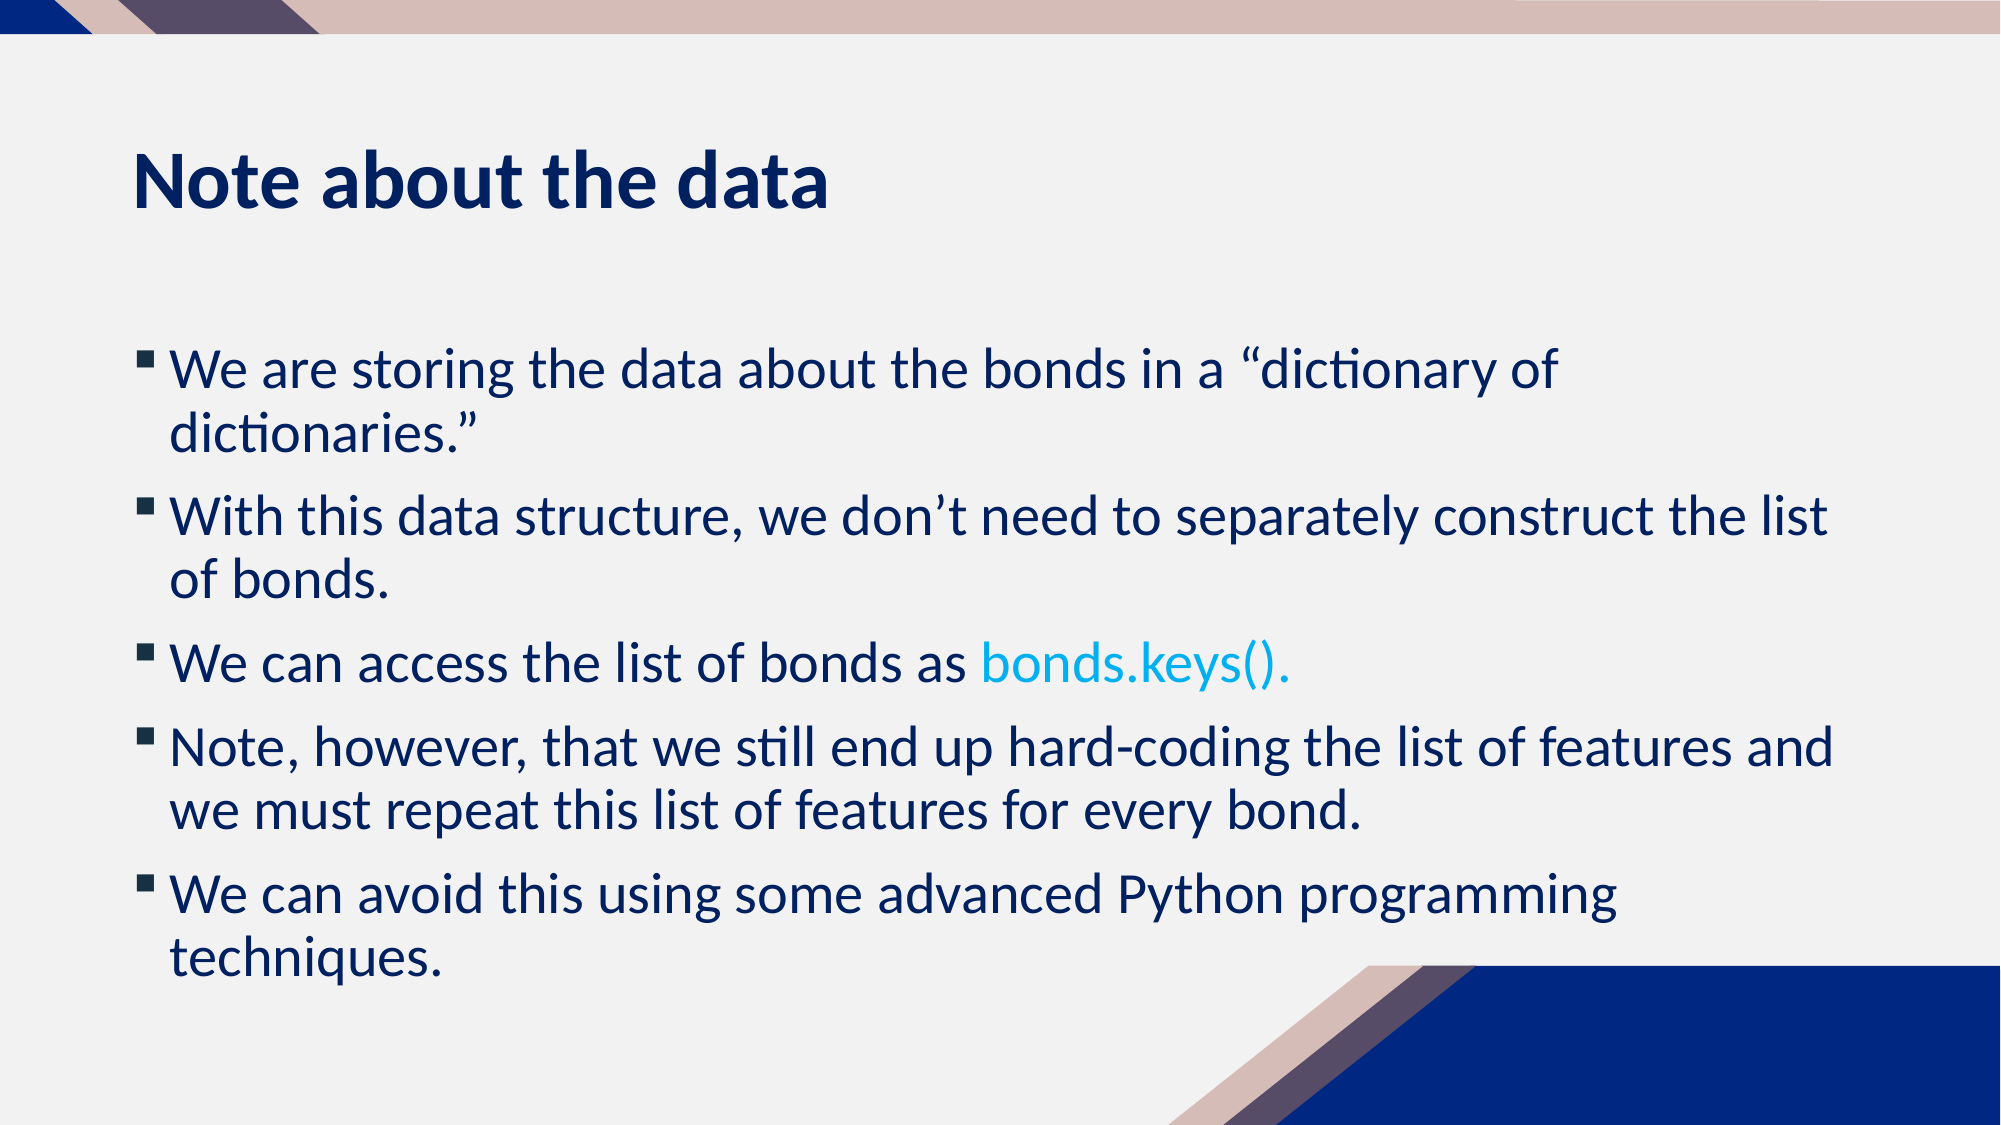

# Note about the data
We are storing the data about the bonds in a “dictionary of dictionaries.”
With this data structure, we don’t need to separately construct the list of bonds.
We can access the list of bonds as bonds.keys().
Note, however, that we still end up hard-coding the list of features and we must repeat this list of features for every bond.
We can avoid this using some advanced Python programming techniques.